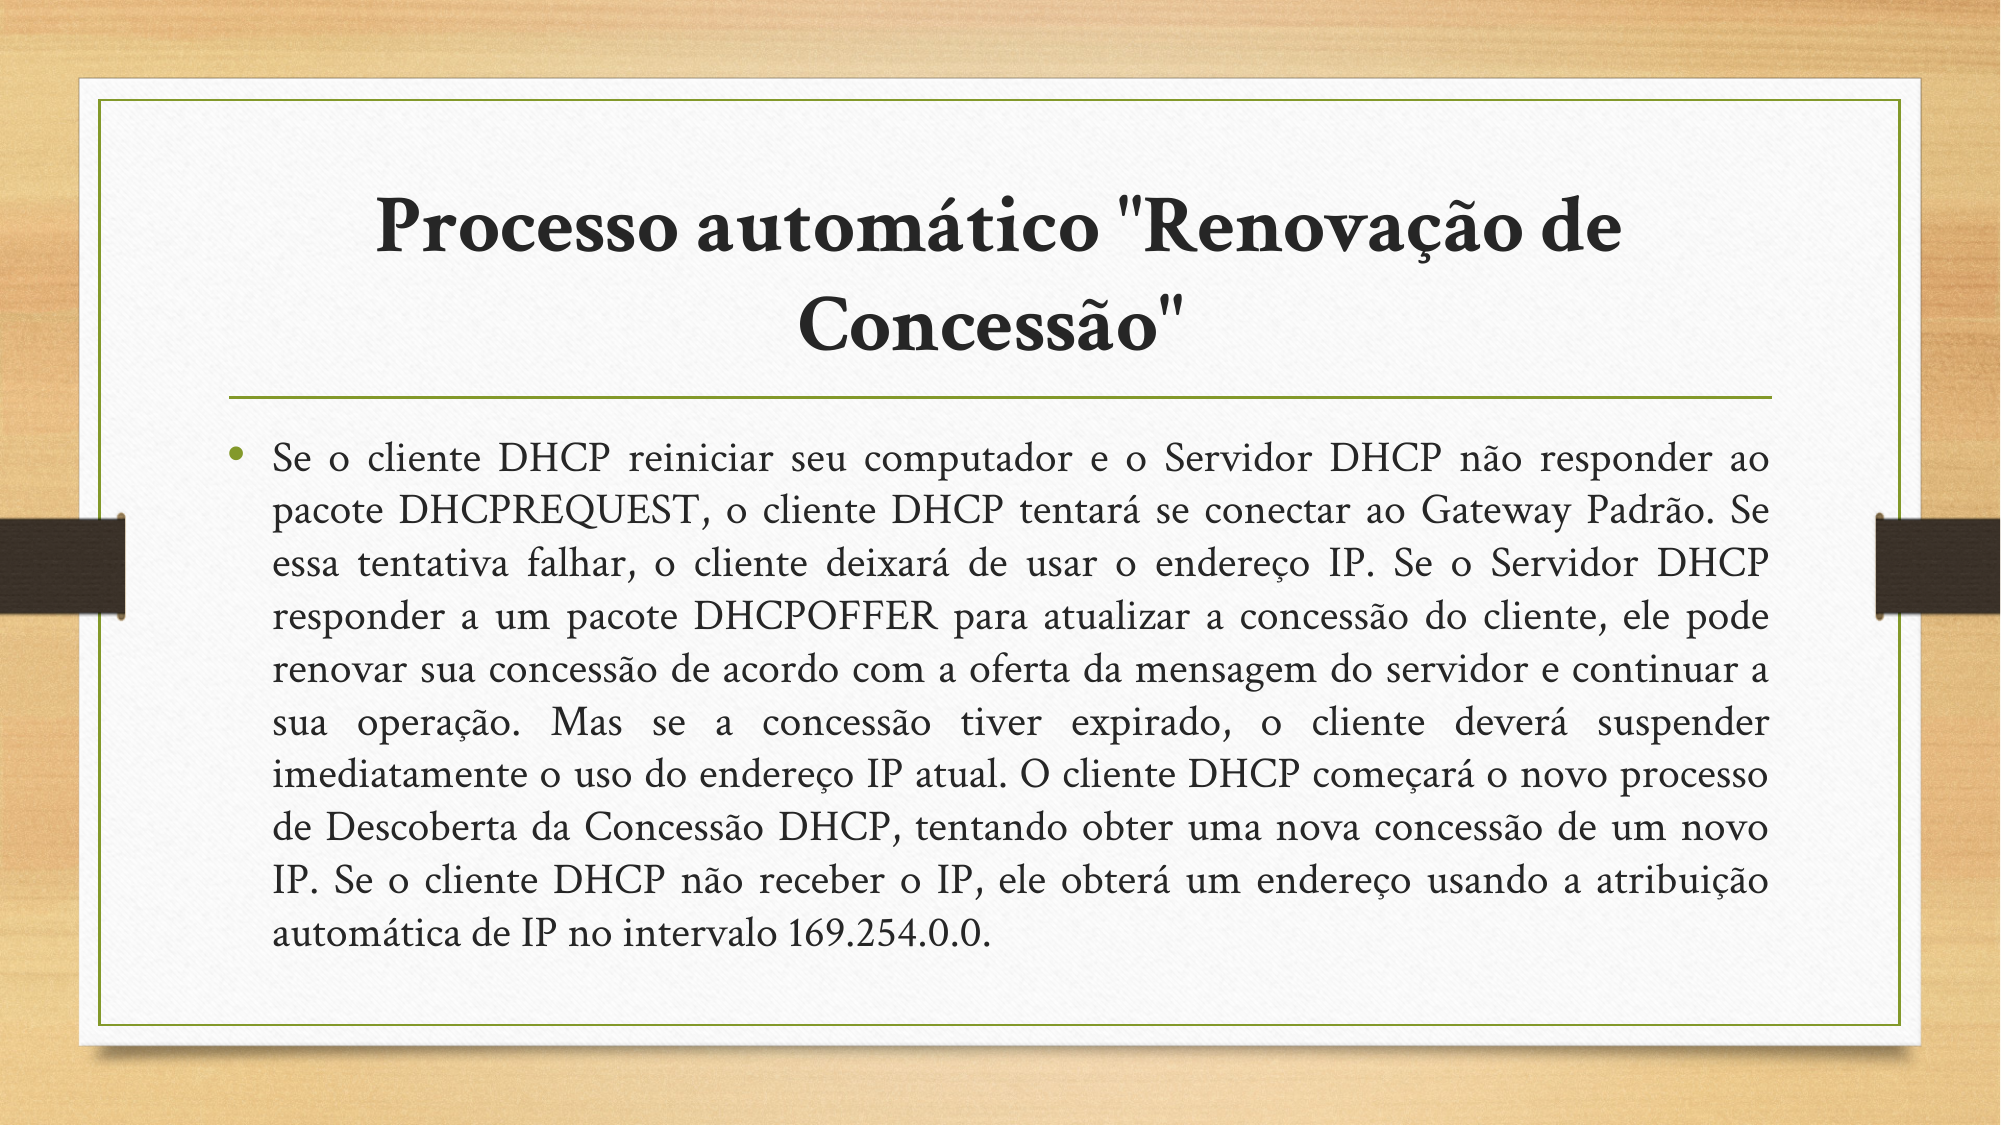

# Processo automático "Renovação de Concessão"
Se o cliente DHCP reiniciar seu computador e o Servidor DHCP não responder ao pacote DHCPREQUEST, o cliente DHCP tentará se conectar ao Gateway Padrão. Se essa tentativa falhar, o cliente deixará de usar o endereço IP. Se o Servidor DHCP responder a um pacote DHCPOFFER para atualizar a concessão do cliente, ele pode renovar sua concessão de acordo com a oferta da mensagem do servidor e continuar a sua operação. Mas se a concessão tiver expirado, o cliente deverá suspender imediatamente o uso do endereço IP atual. O cliente DHCP começará o novo processo de Descoberta da Concessão DHCP, tentando obter uma nova concessão de um novo IP. Se o cliente DHCP não receber o IP, ele obterá um endereço usando a atribuição automática de IP no intervalo 169.254.0.0.